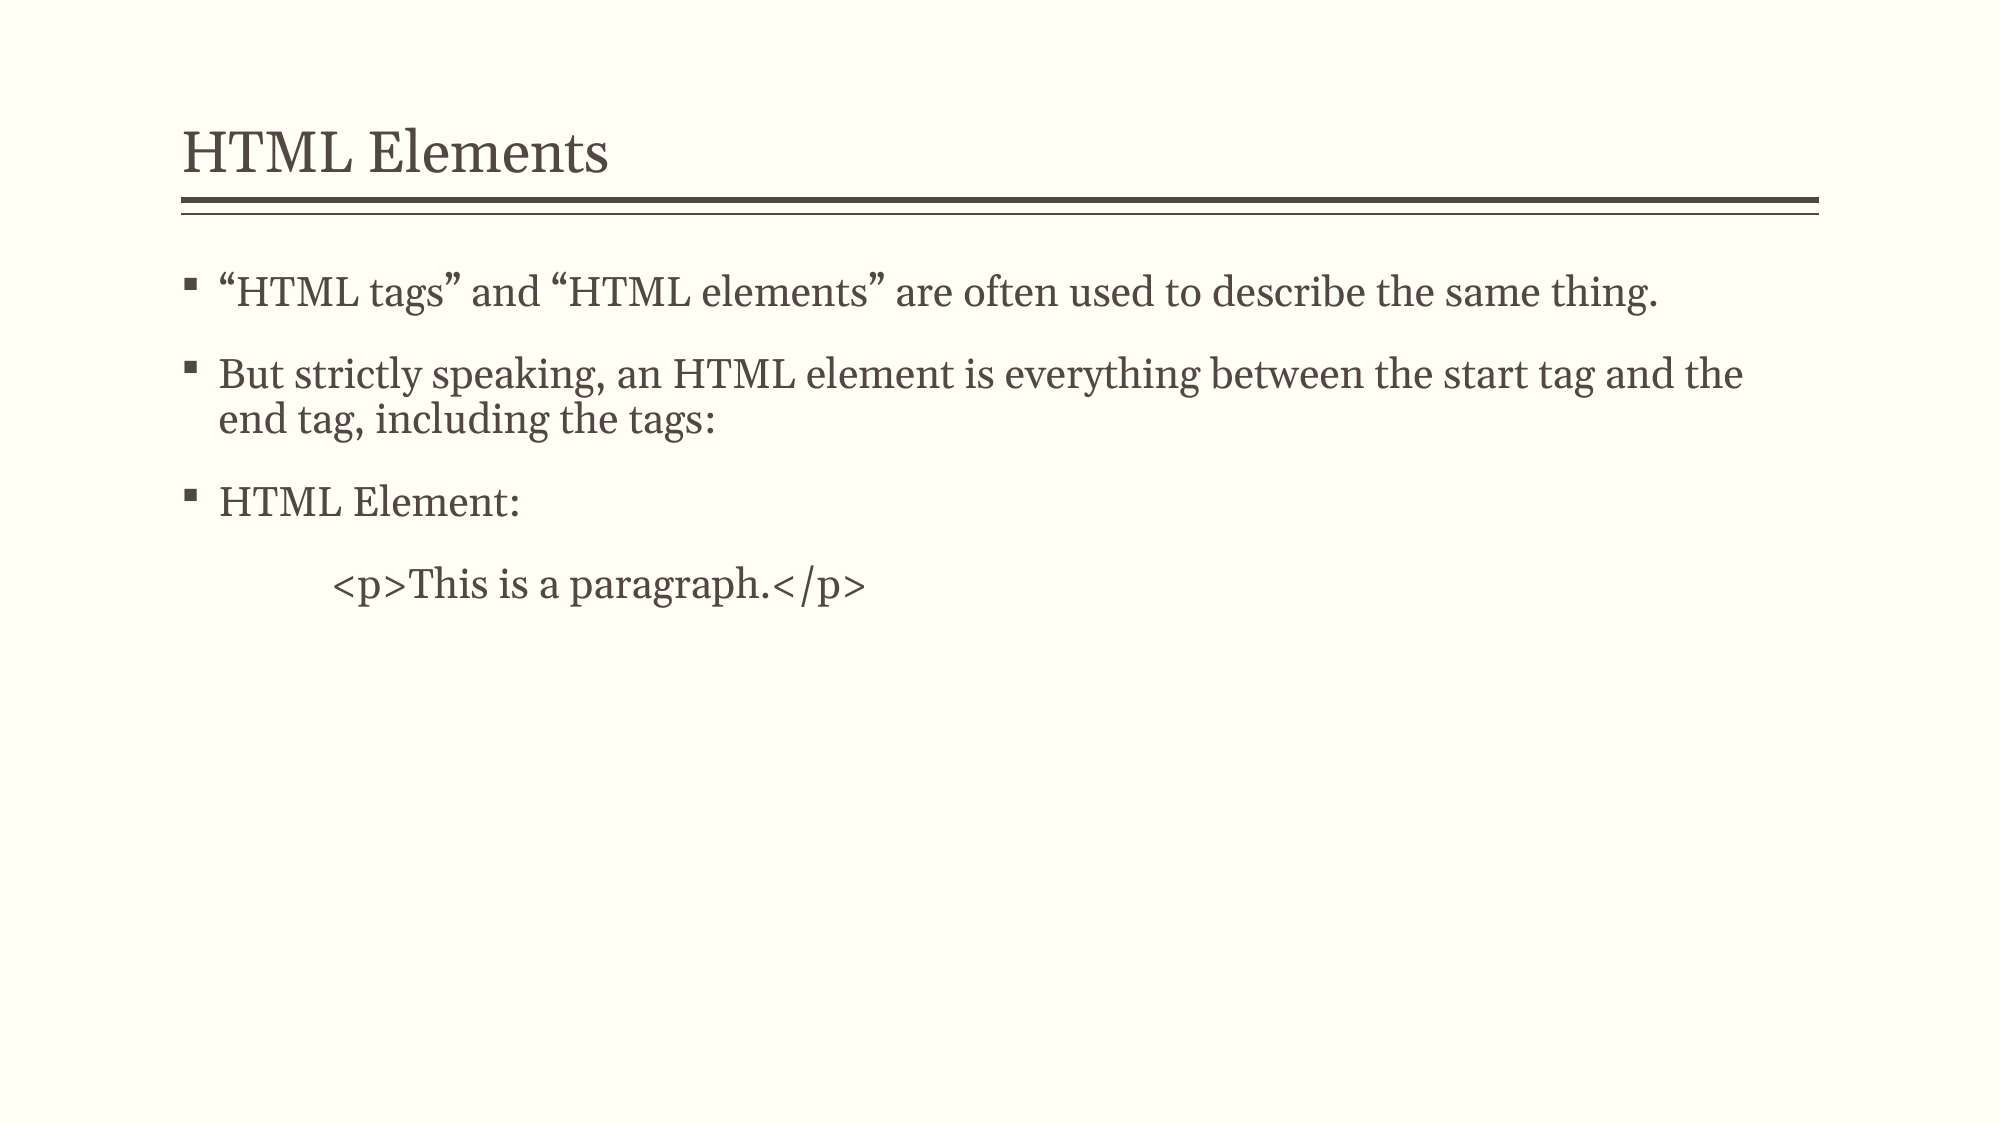

# HTML Elements
“HTML tags” and “HTML elements” are often used to describe the same thing.
But strictly speaking, an HTML element is everything between the start tag and the end tag, including the tags:
HTML Element:
	<p>This is a paragraph.</p>